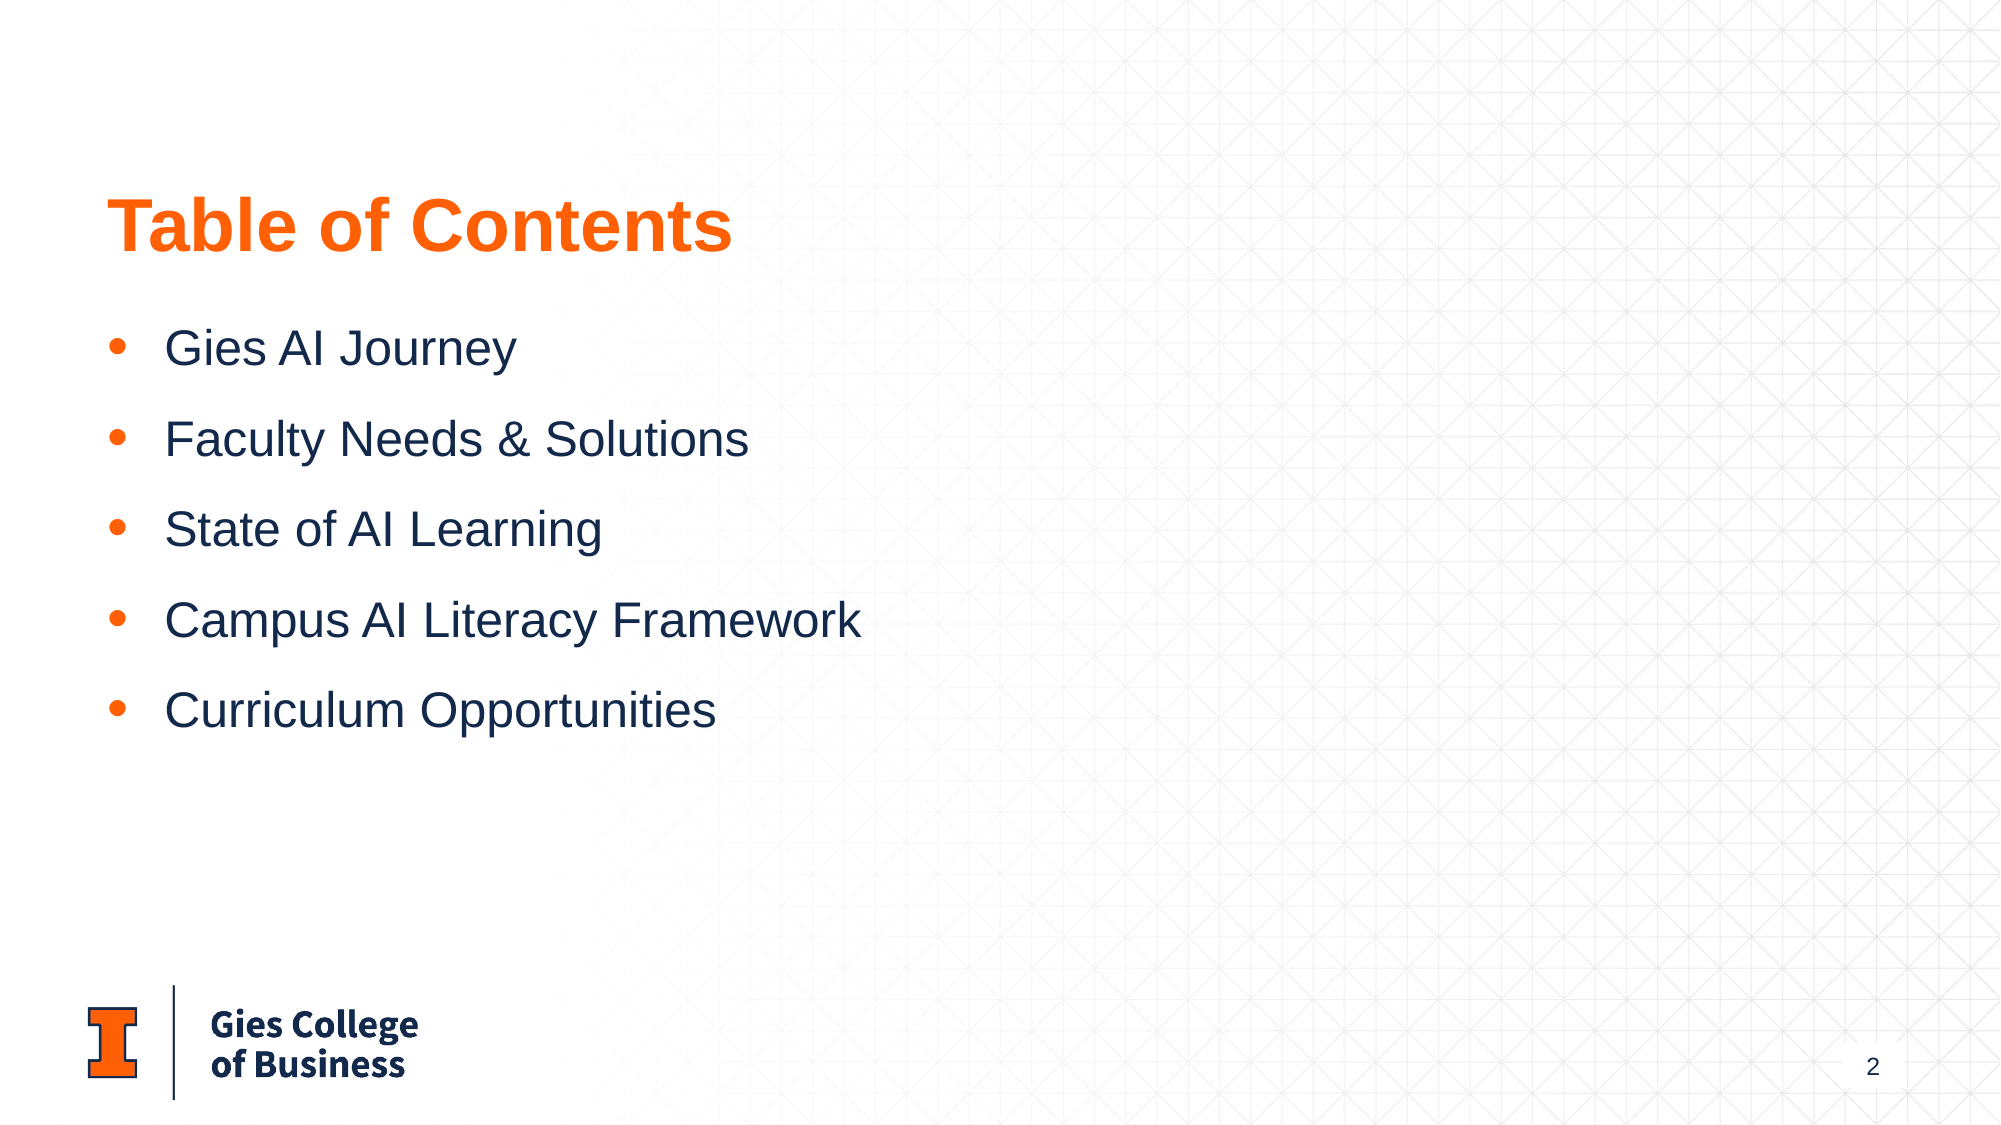

# Table of Contents
Gies AI Journey
Faculty Needs & Solutions
State of AI Learning
Campus AI Literacy Framework
Curriculum Opportunities
2